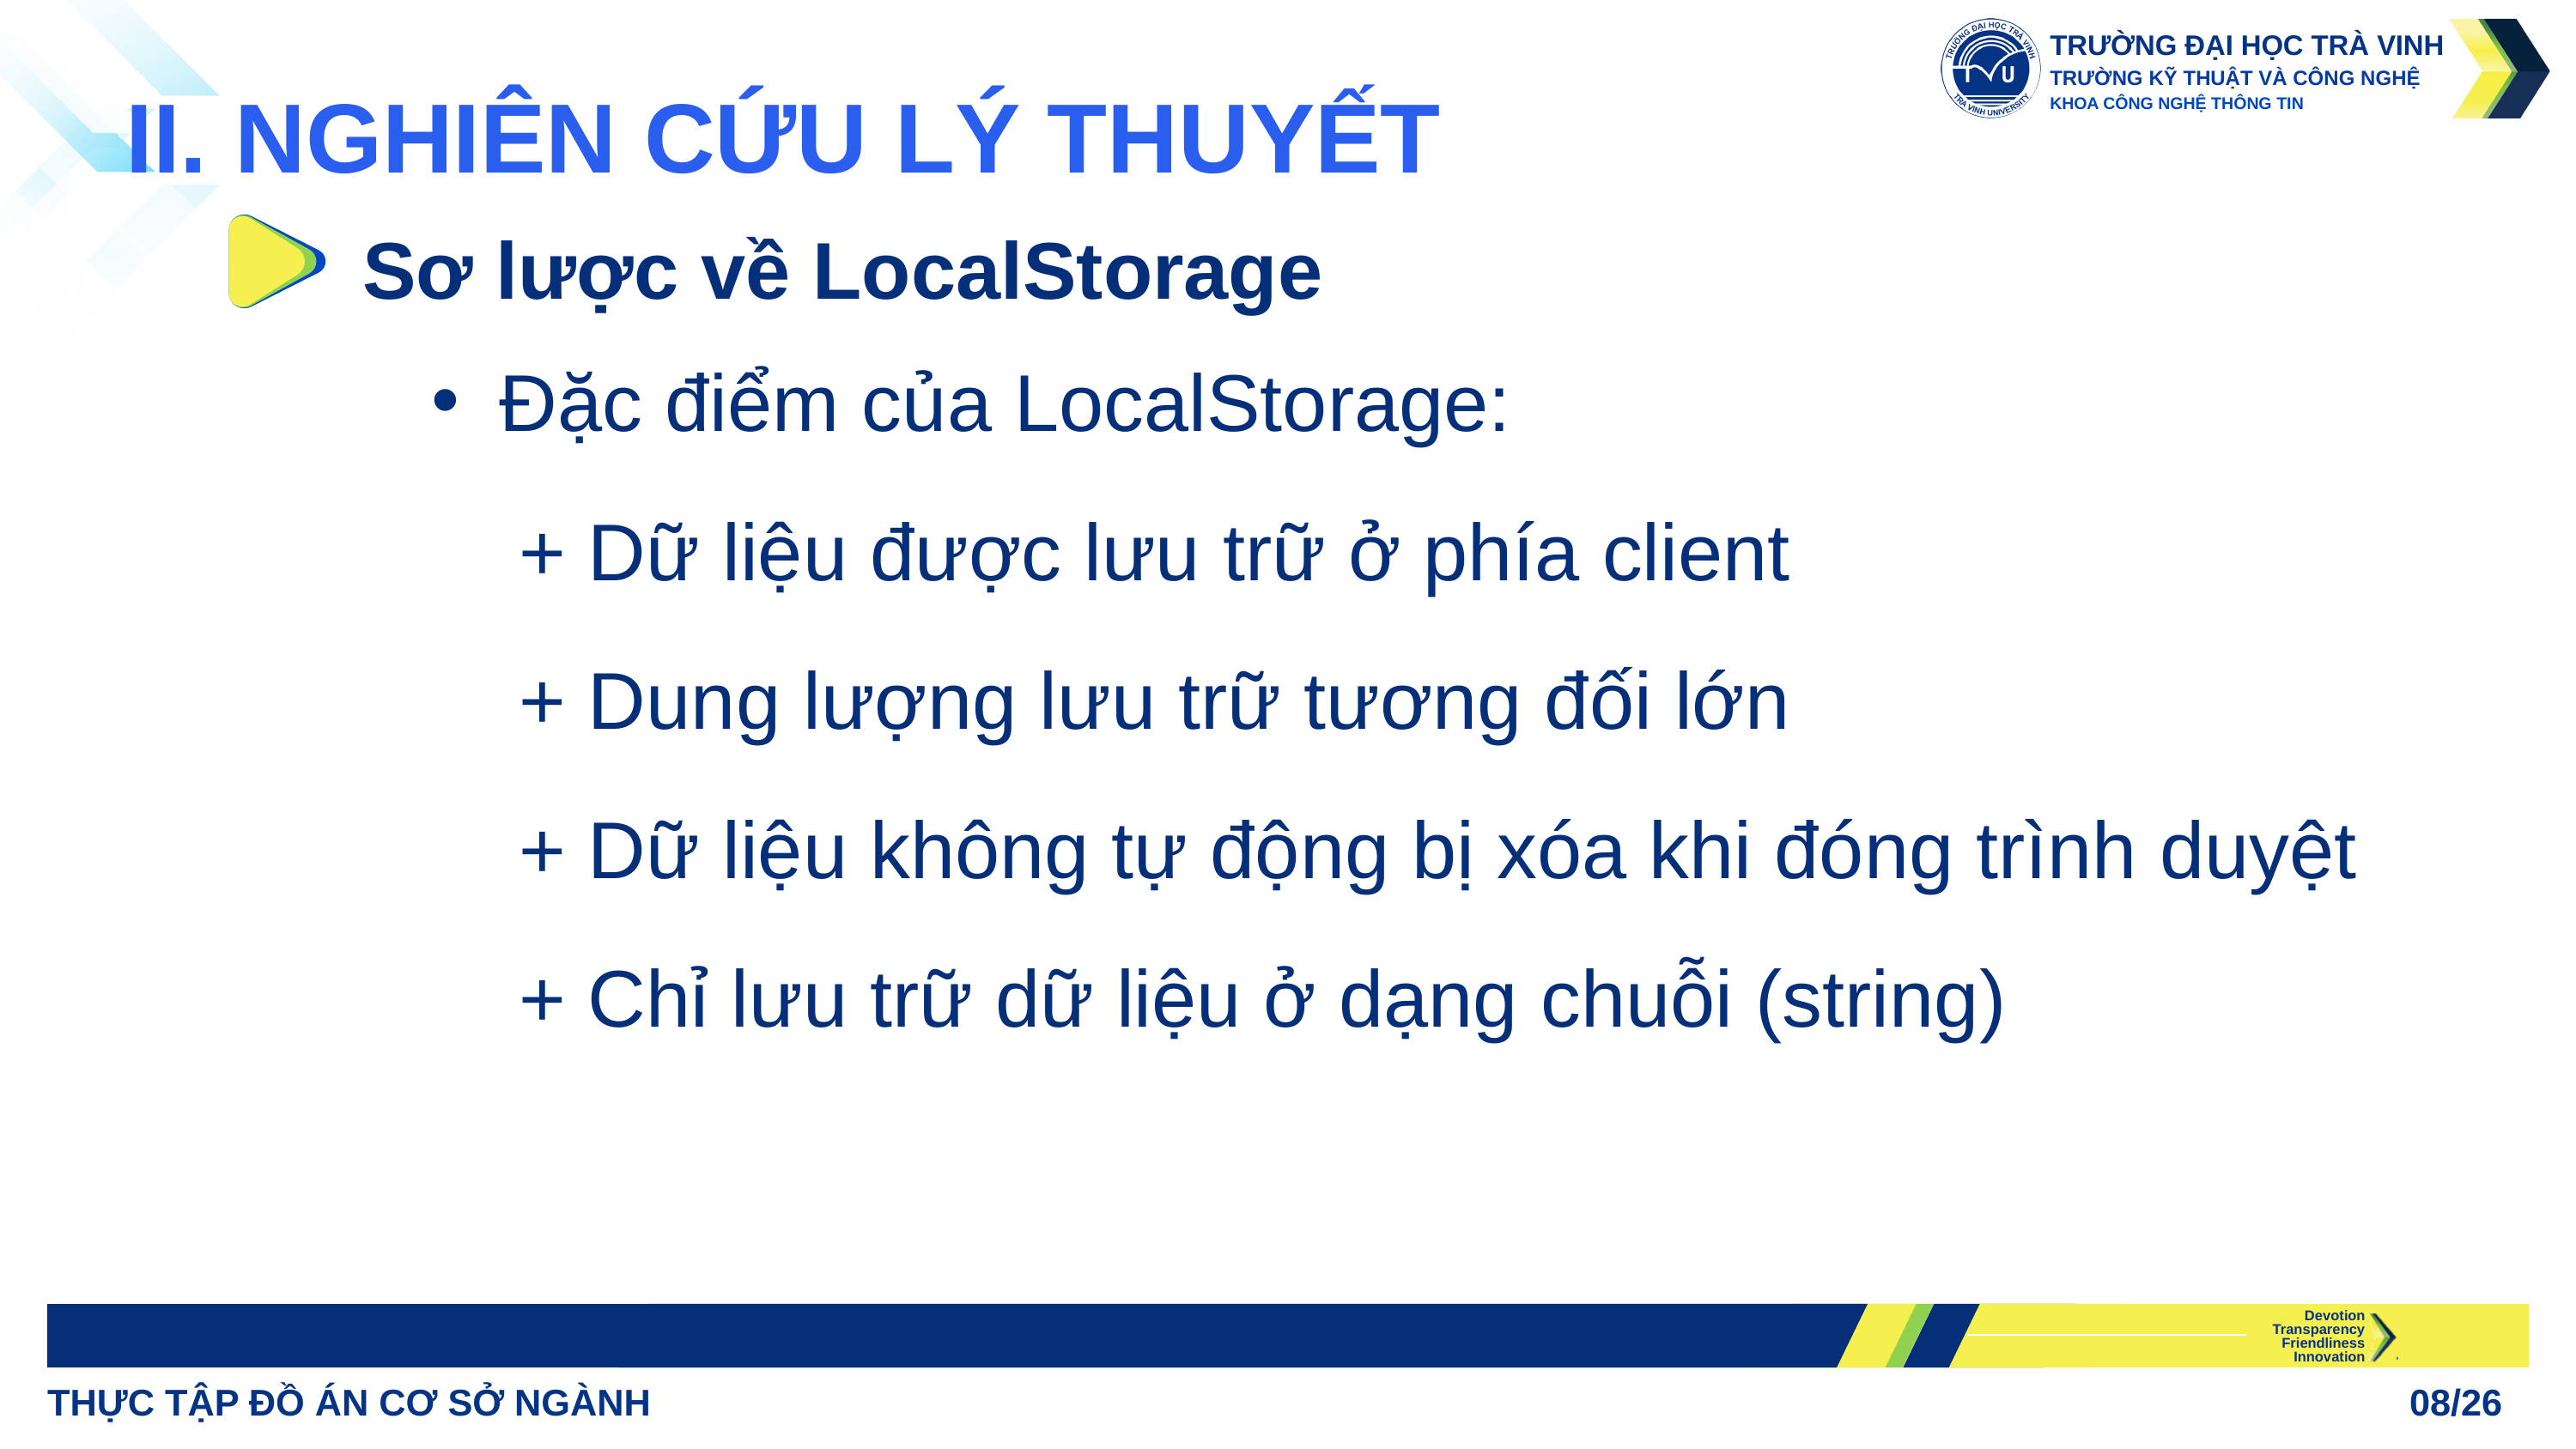

TRƯỜNG ĐẠI HỌC TRÀ VINH
TRƯỜNG KỸ THUẬT VÀ CÔNG NGHỆ
KHOA CÔNG NGHỆ THÔNG TIN
II. NGHIÊN CỨU LÝ THUYẾT
Sơ lược về LocalStorage

Đặc điểm của LocalStorage:
       + Dữ liệu được lưu trữ ở phía client
       + Dung lượng lưu trữ tương đối lớn
       + Dữ liệu không tự động bị xóa khi đóng trình duyệt
       + Chỉ lưu trữ dữ liệu ở dạng chuỗi (string)

Devotion
Transparency
Friendliness
Innovation

THỰC TẬP ĐỒ ÁN CƠ SỞ NGÀNH
08/26